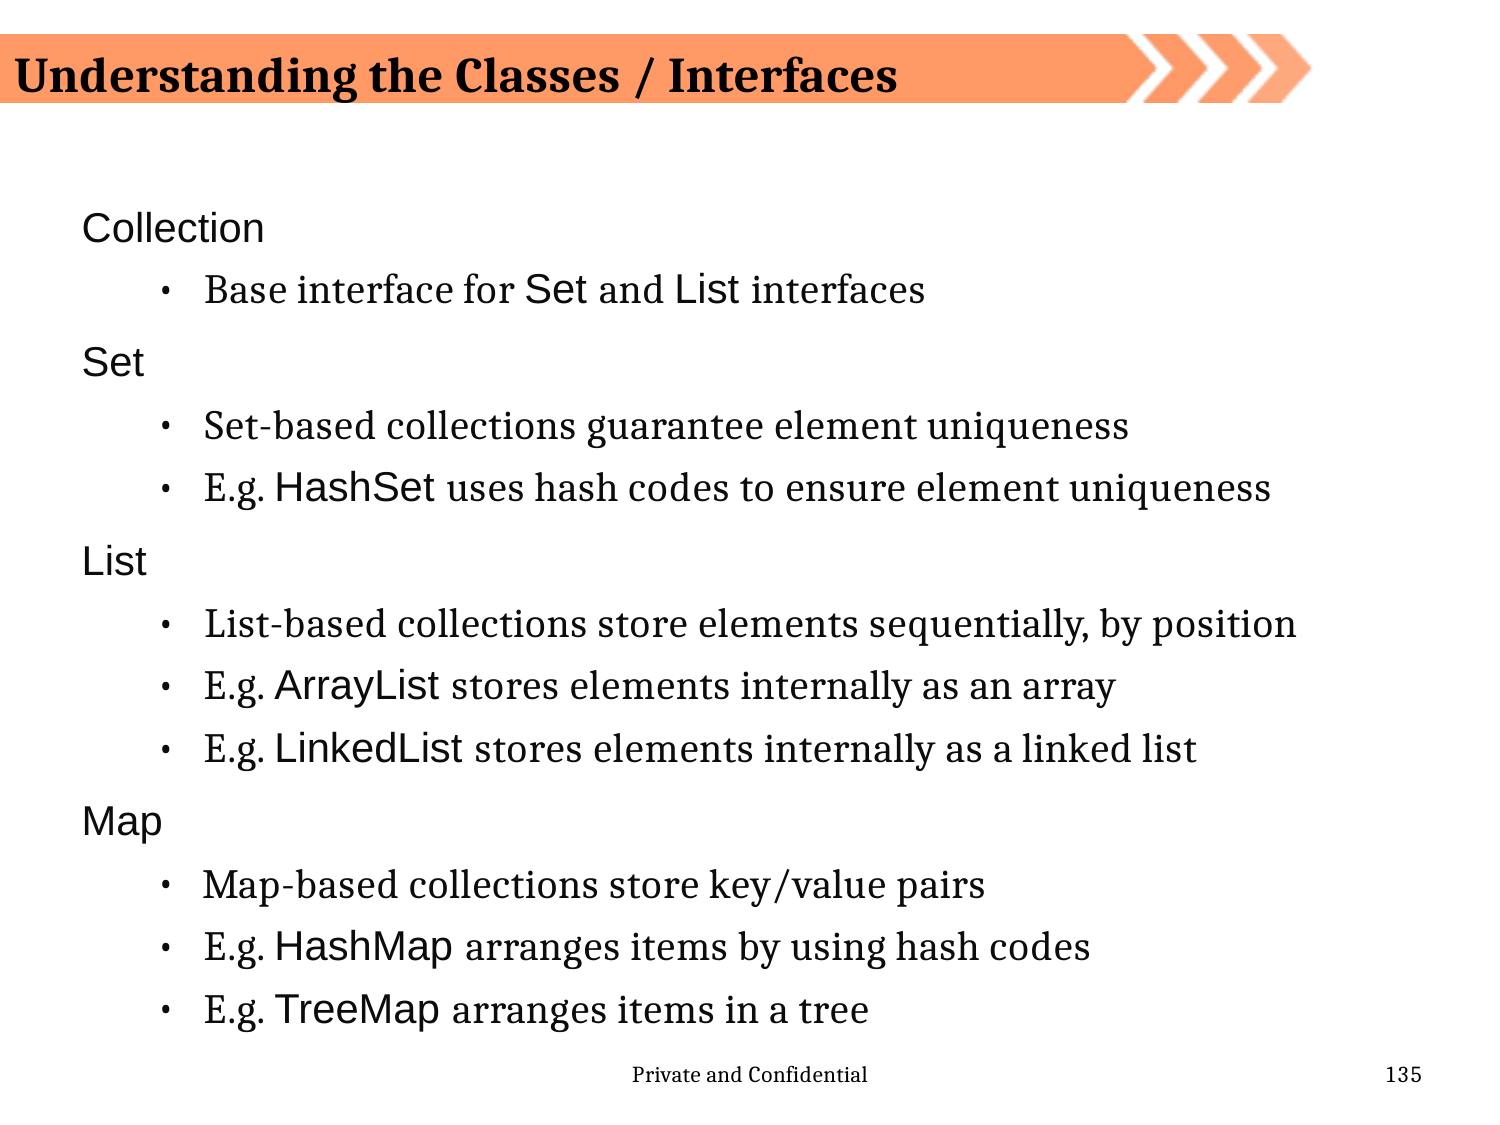

Understanding the Classes / Interfaces
Collection
Base interface for Set and List interfaces
Set
Set-based collections guarantee element uniqueness
E.g. HashSet uses hash codes to ensure element uniqueness
List
List-based collections store elements sequentially, by position
E.g. ArrayList stores elements internally as an array
E.g. LinkedList stores elements internally as a linked list
Map
Map-based collections store key/value pairs
E.g. HashMap arranges items by using hash codes
E.g. TreeMap arranges items in a tree